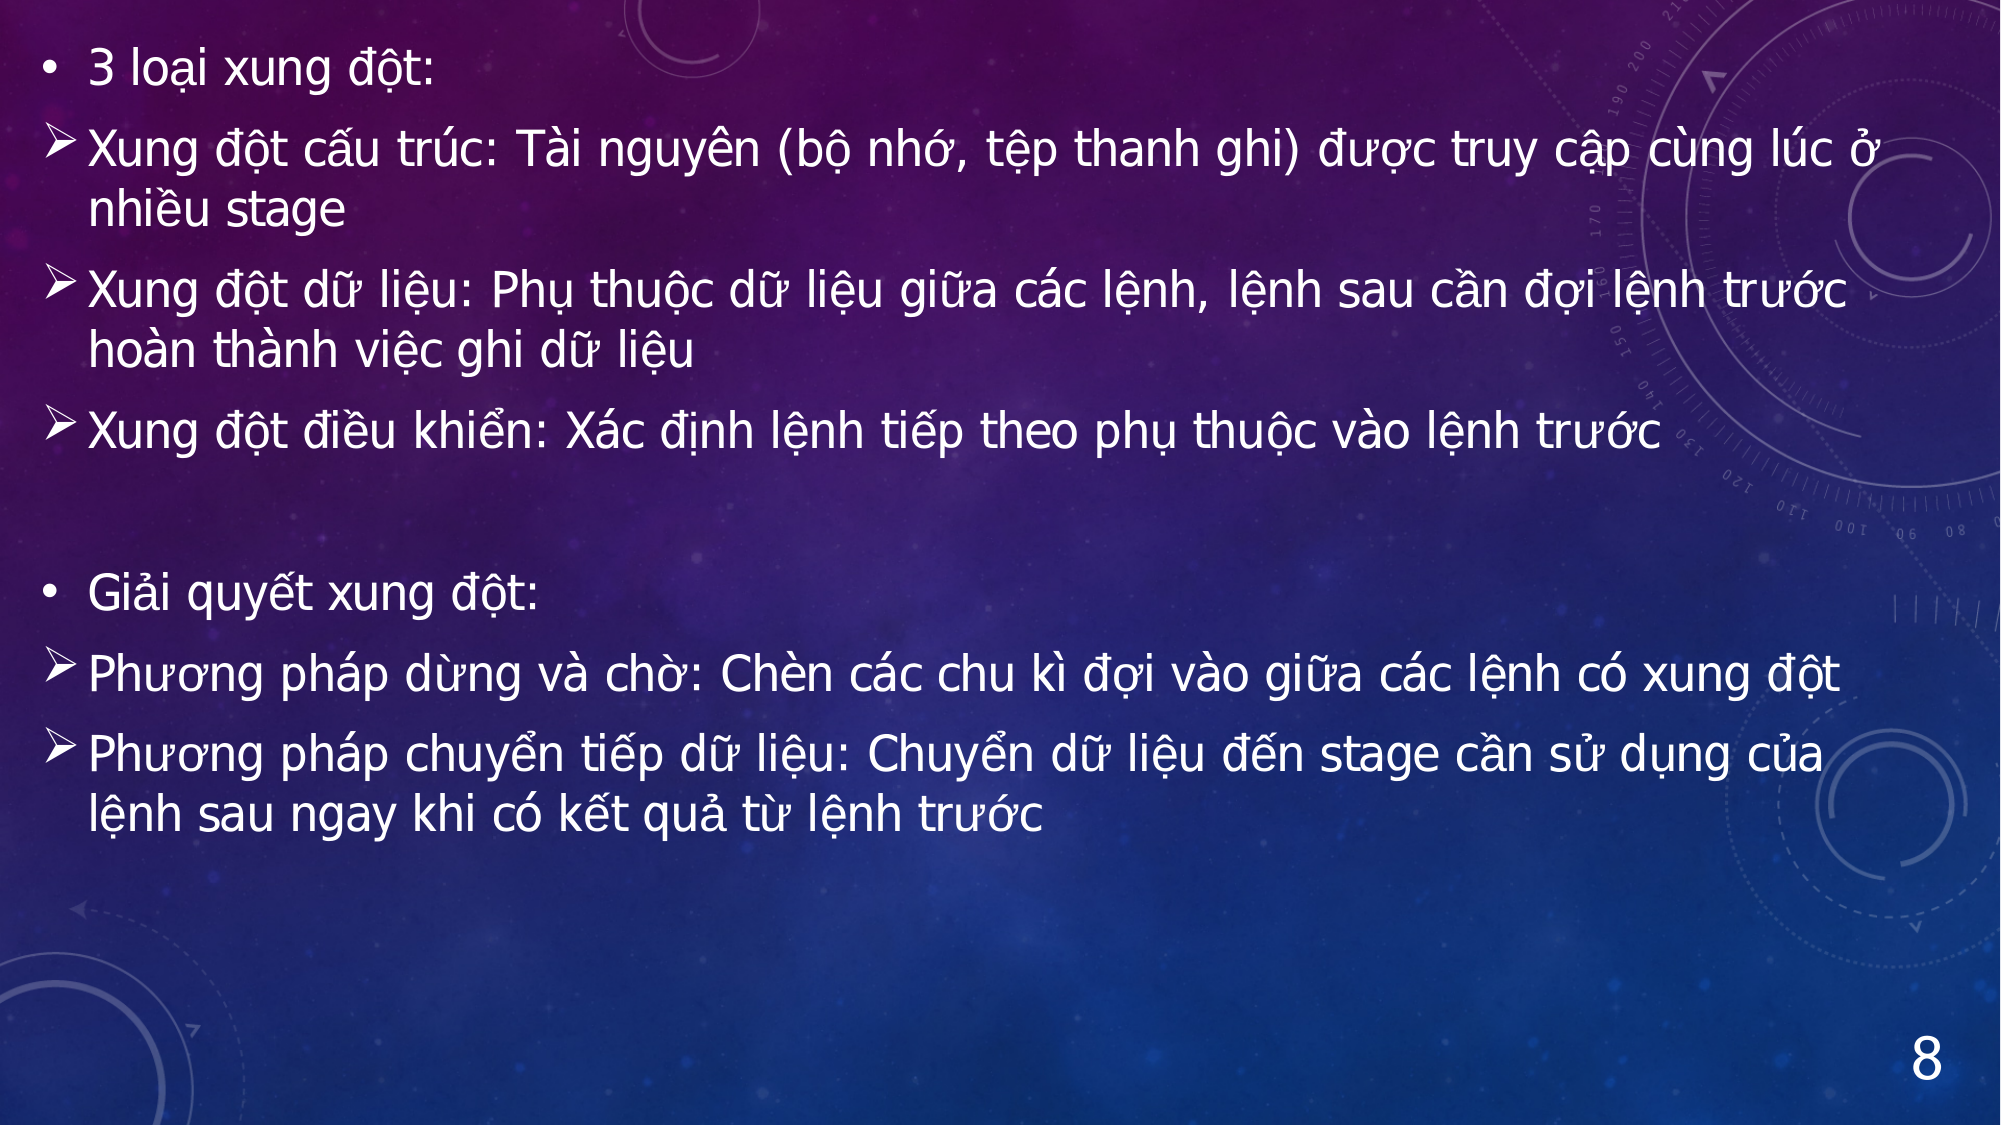

3 loại xung đột:
Xung đột cấu trúc: Tài nguyên (bộ nhớ, tệp thanh ghi) được truy cập cùng lúc ở nhiều stage
Xung đột dữ liệu: Phụ thuộc dữ liệu giữa các lệnh, lệnh sau cần đợi lệnh trước hoàn thành việc ghi dữ liệu
Xung đột điều khiển: Xác định lệnh tiếp theo phụ thuộc vào lệnh trước

Giải quyết xung đột:
Phương pháp dừng và chờ: Chèn các chu kì đợi vào giữa các lệnh có xung đột
Phương pháp chuyển tiếp dữ liệu: Chuyển dữ liệu đến stage cần sử dụng của lệnh sau ngay khi có kết quả từ lệnh trước

8